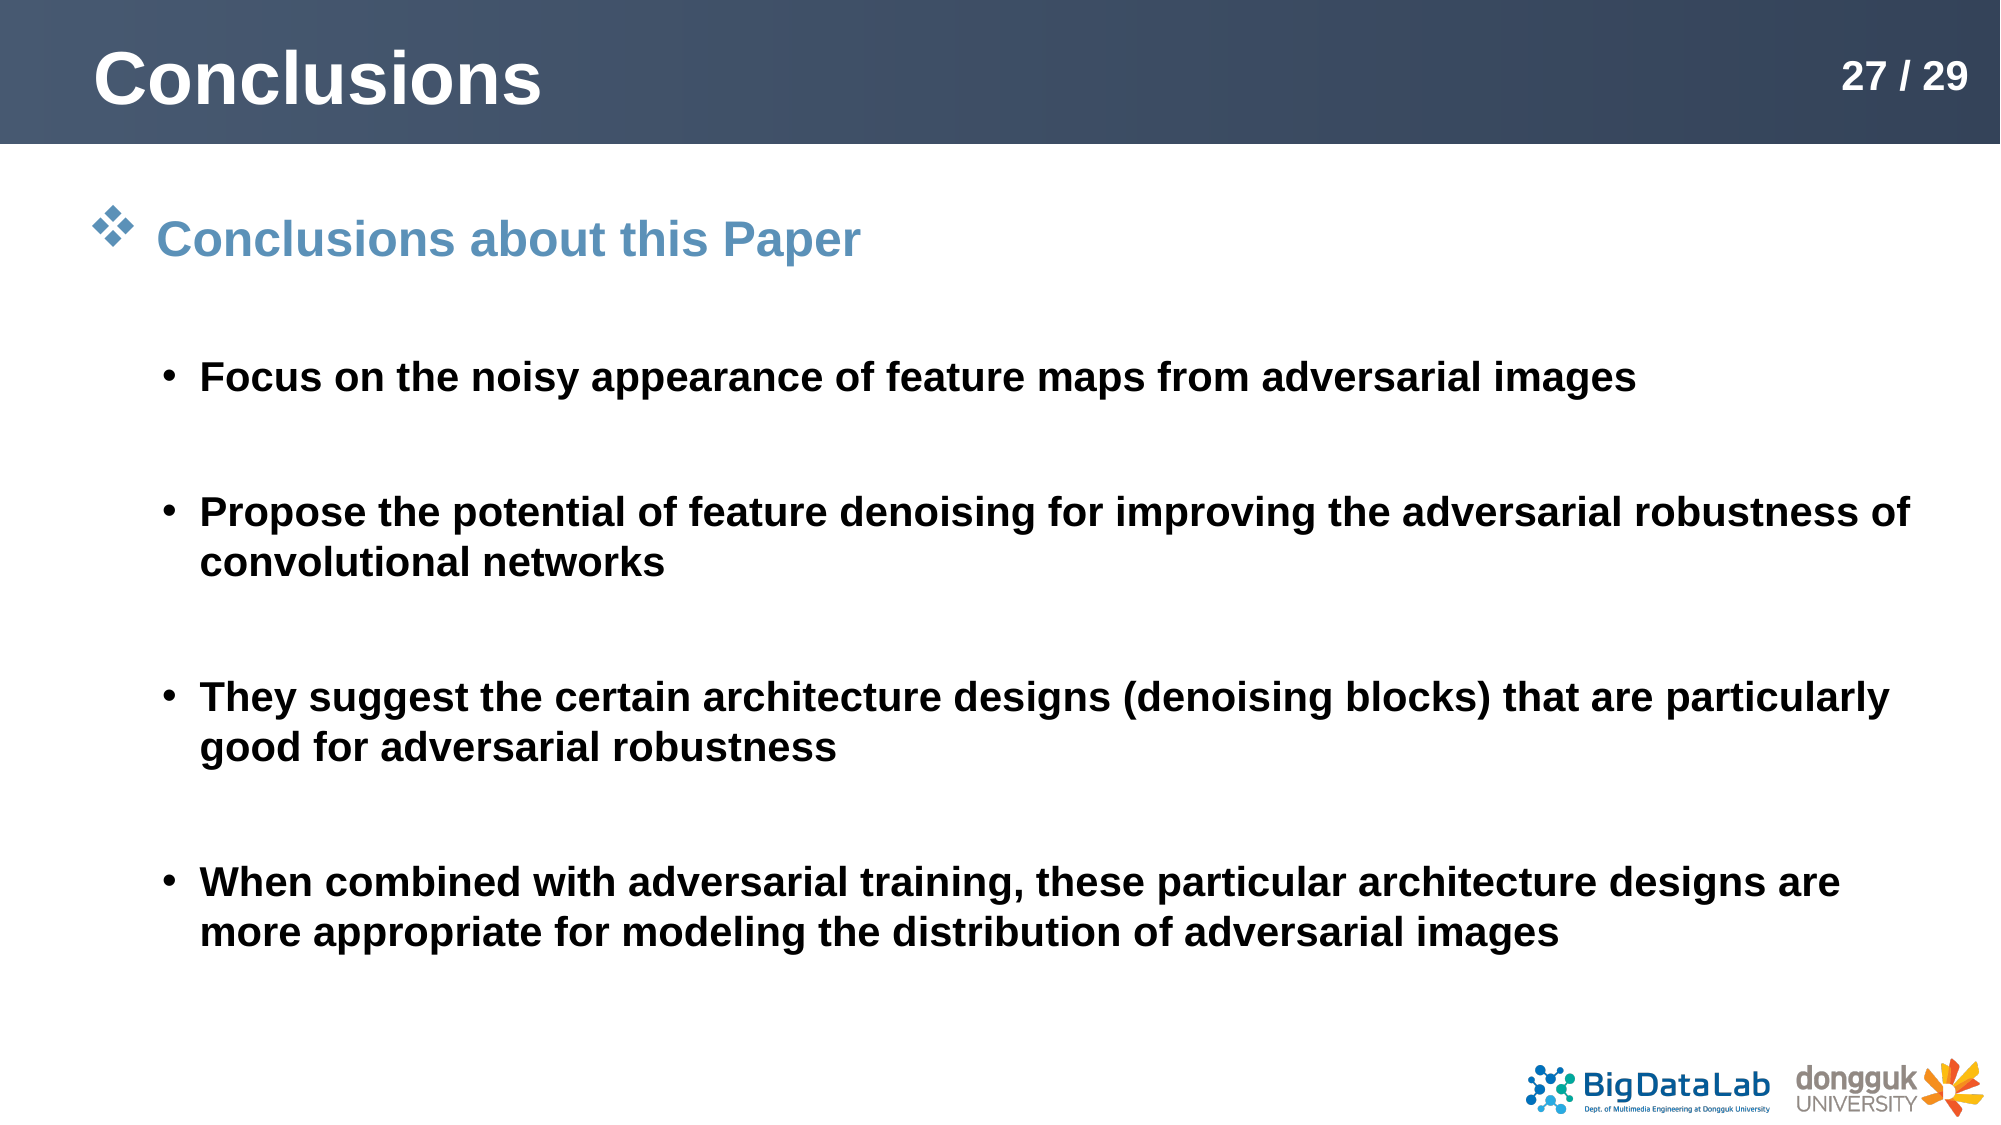

# Conclusions
27 / 29
 Conclusions about this Paper

Focus on the noisy appearance of feature maps from adversarial images

Propose the potential of feature denoising for improving the adversarial robustness of convolutional networks

They suggest the certain architecture designs (denoising blocks) that are particularly good for adversarial robustness

When combined with adversarial training, these particular architecture designs are more appropriate for modeling the distribution of adversarial images